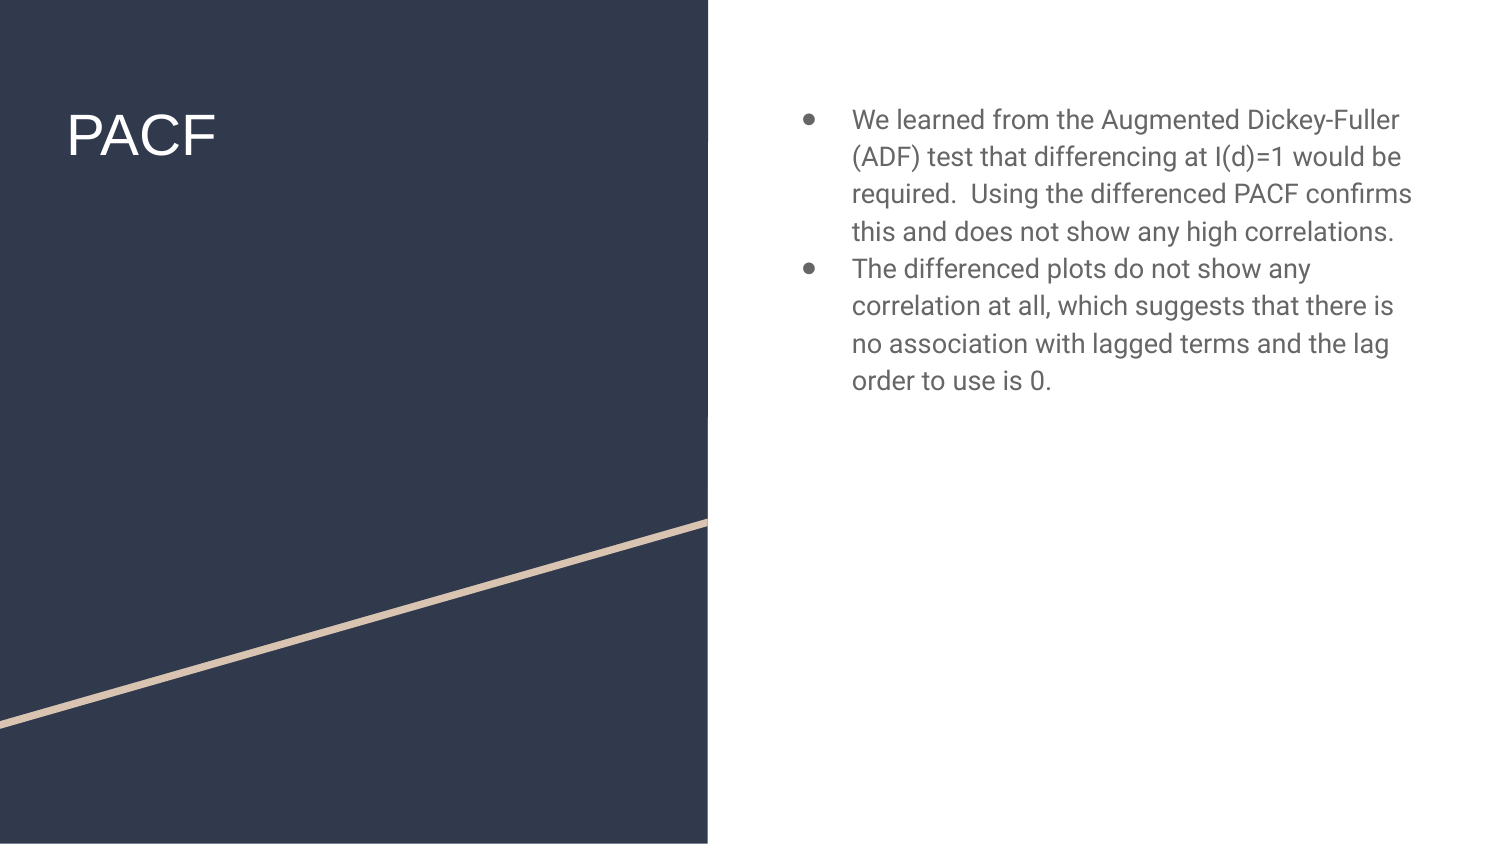

# PACF
We learned from the Augmented Dickey-Fuller (ADF) test that differencing at I(d)=1 would be required.  Using the differenced PACF confirms this and does not show any high correlations.
The differenced plots do not show any correlation at all, which suggests that there is no association with lagged terms and the lag order to use is 0.